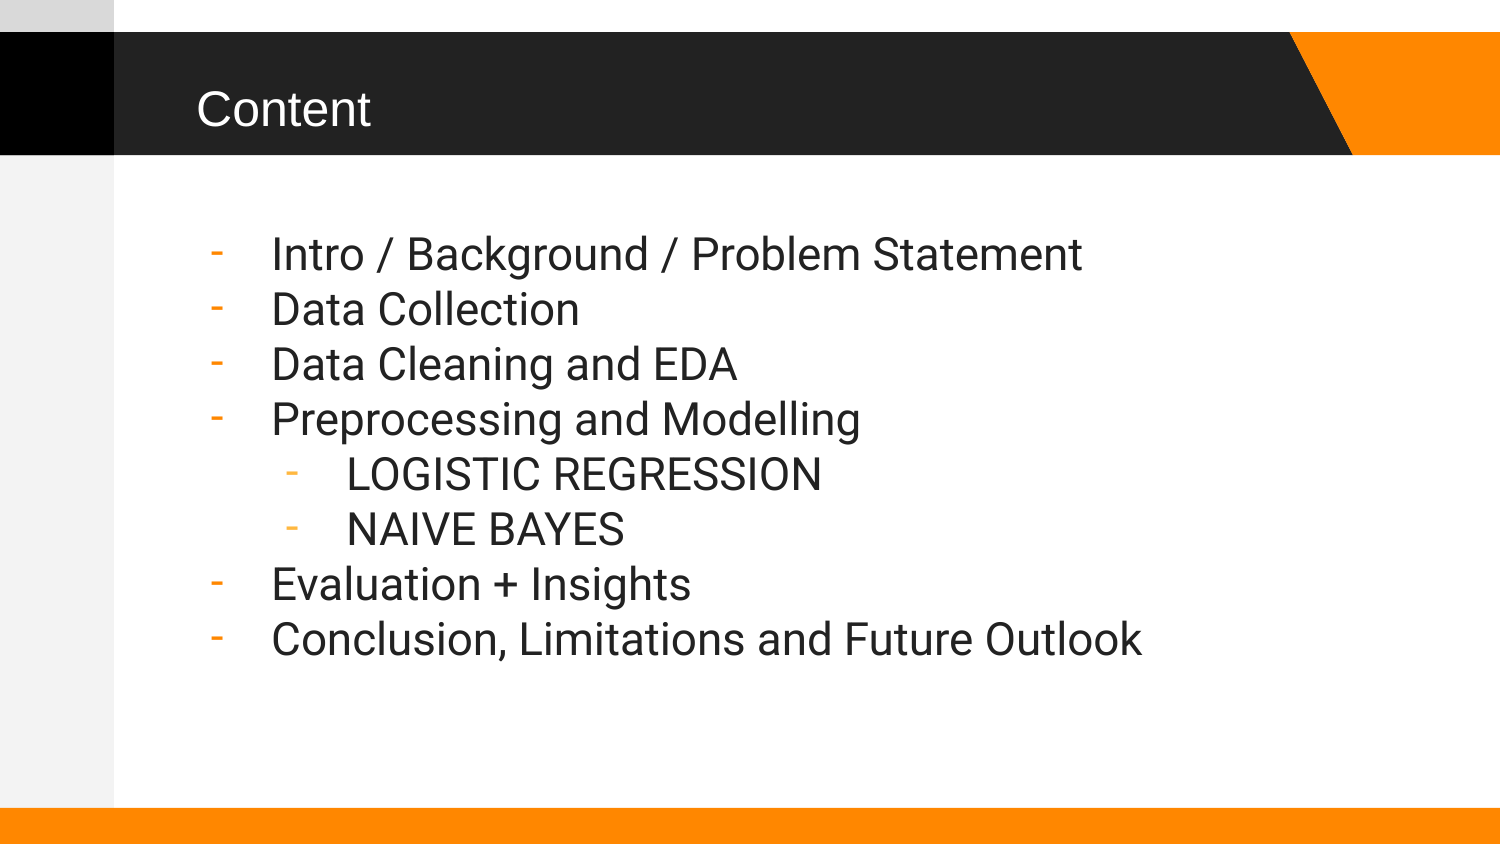

# Content
Intro / Background / Problem Statement
Data Collection
Data Cleaning and EDA
Preprocessing and Modelling
LOGISTIC REGRESSION
NAIVE BAYES
Evaluation + Insights
Conclusion, Limitations and Future Outlook